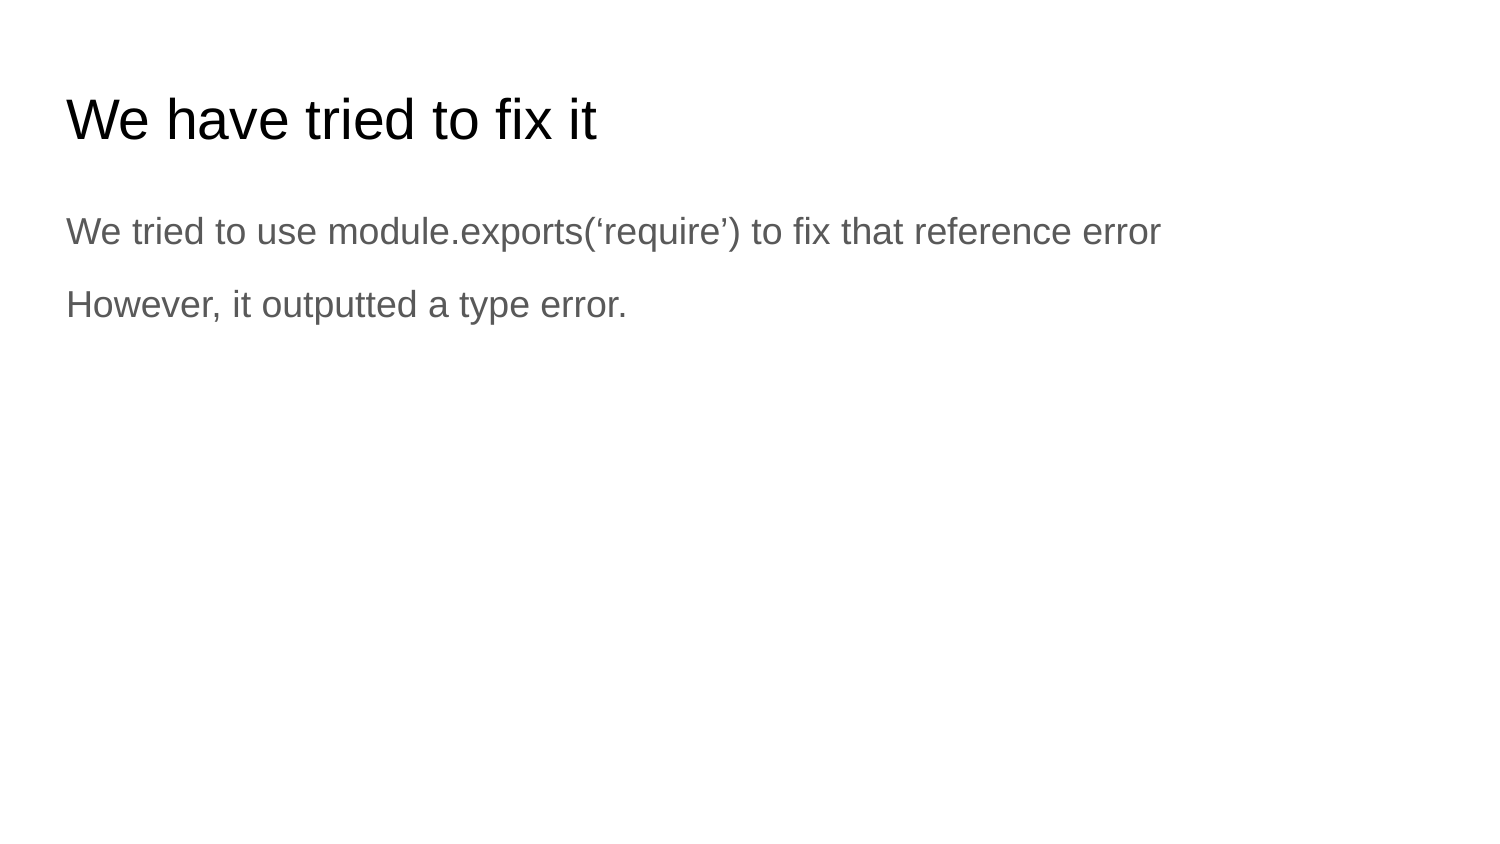

# We have tried to fix it
We tried to use module.exports(‘require’) to fix that reference error
However, it outputted a type error.